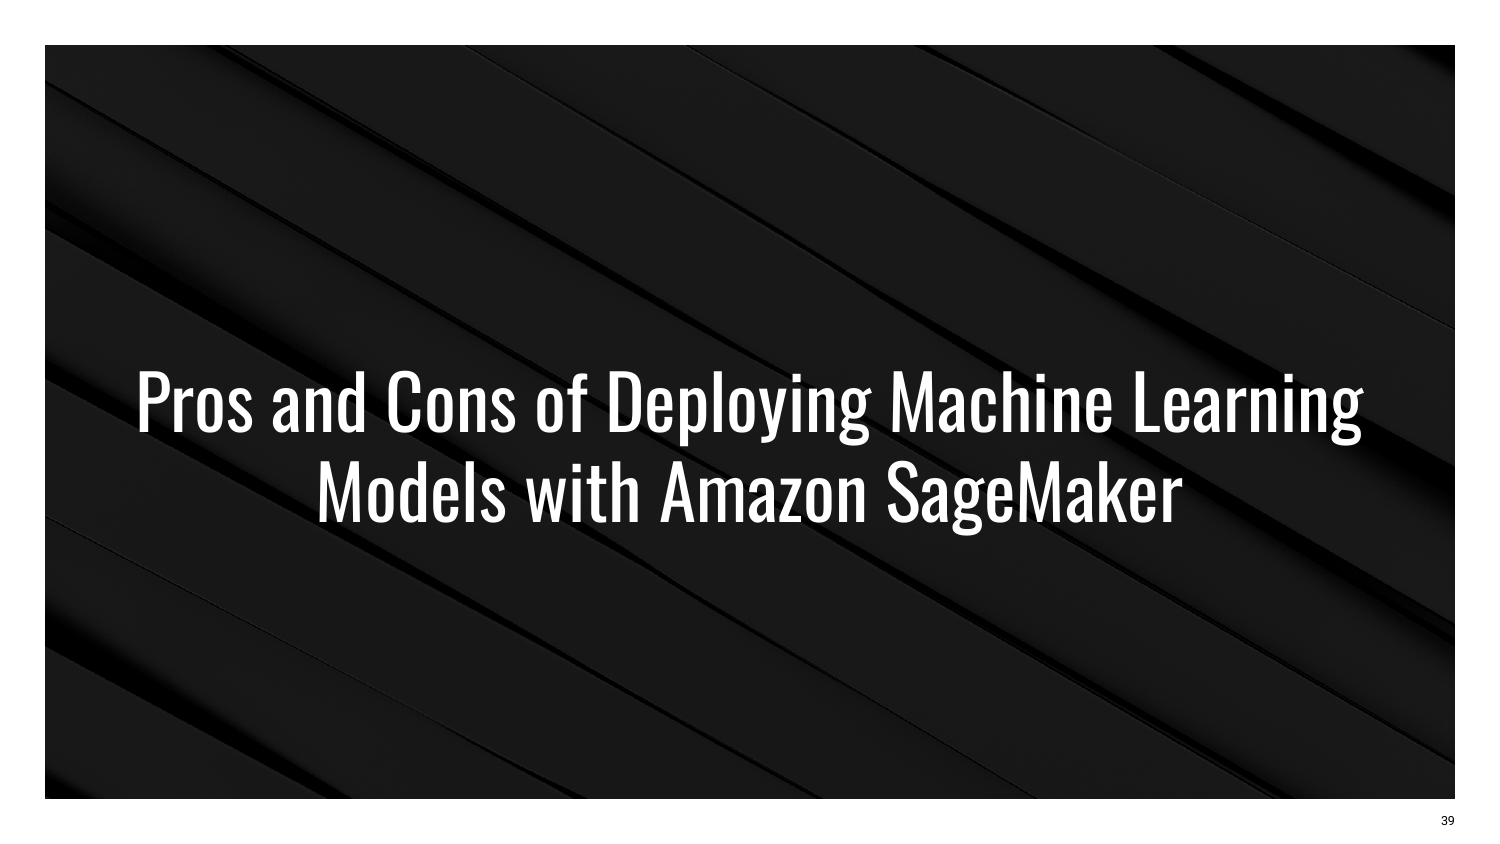

# Pros and Cons of Deploying Machine Learning Models with Amazon SageMaker

39